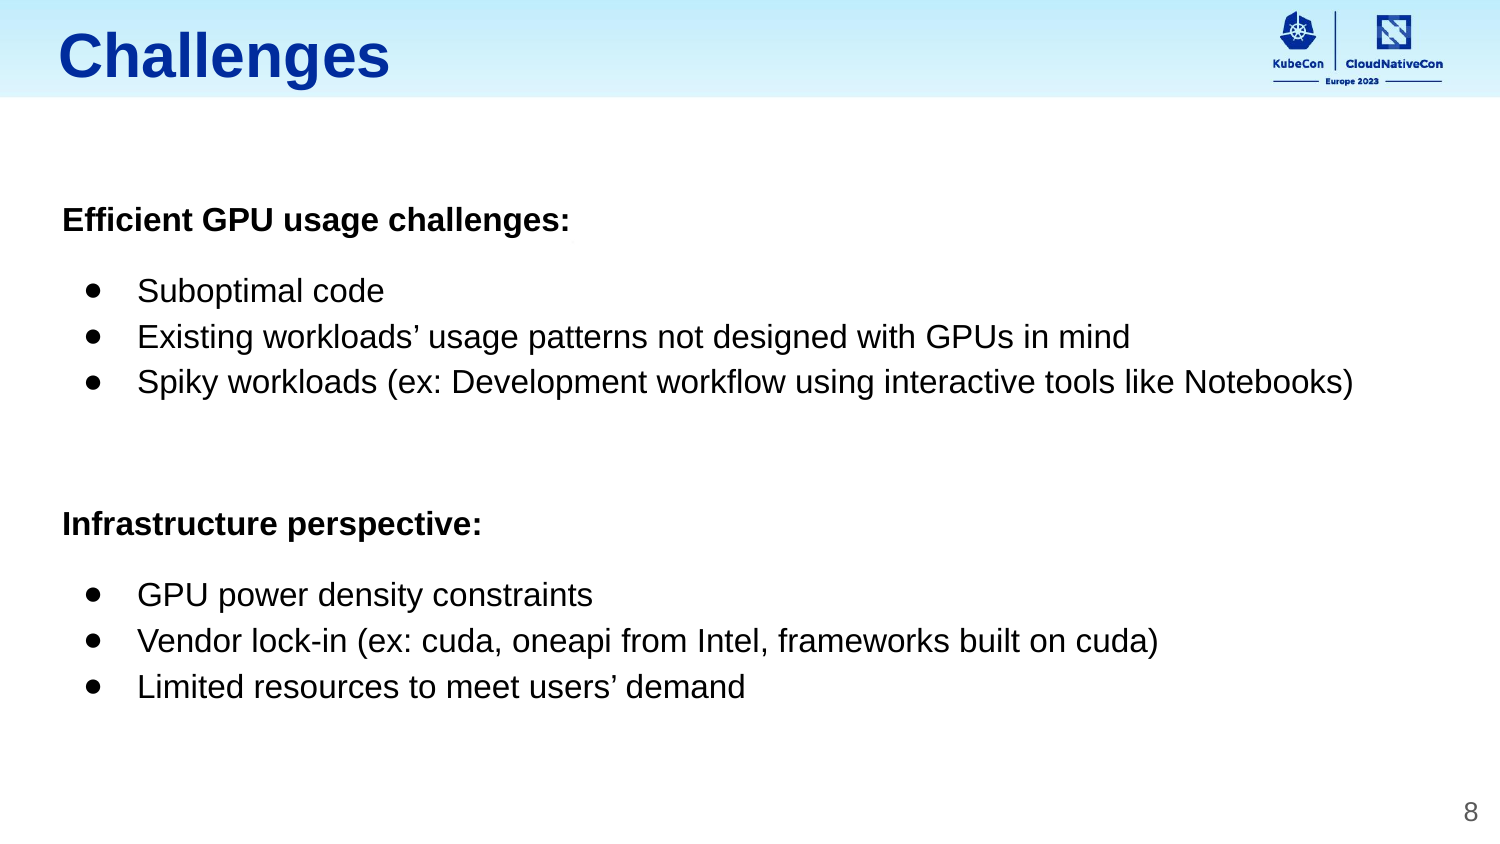

Challenges
Efficient GPU usage challenges:
Suboptimal code
Existing workloads’ usage patterns not designed with GPUs in mind
Spiky workloads (ex: Development workflow using interactive tools like Notebooks)

Infrastructure perspective:
GPU power density constraints
Vendor lock-in (ex: cuda, oneapi from Intel, frameworks built on cuda)
Limited resources to meet users’ demand
8